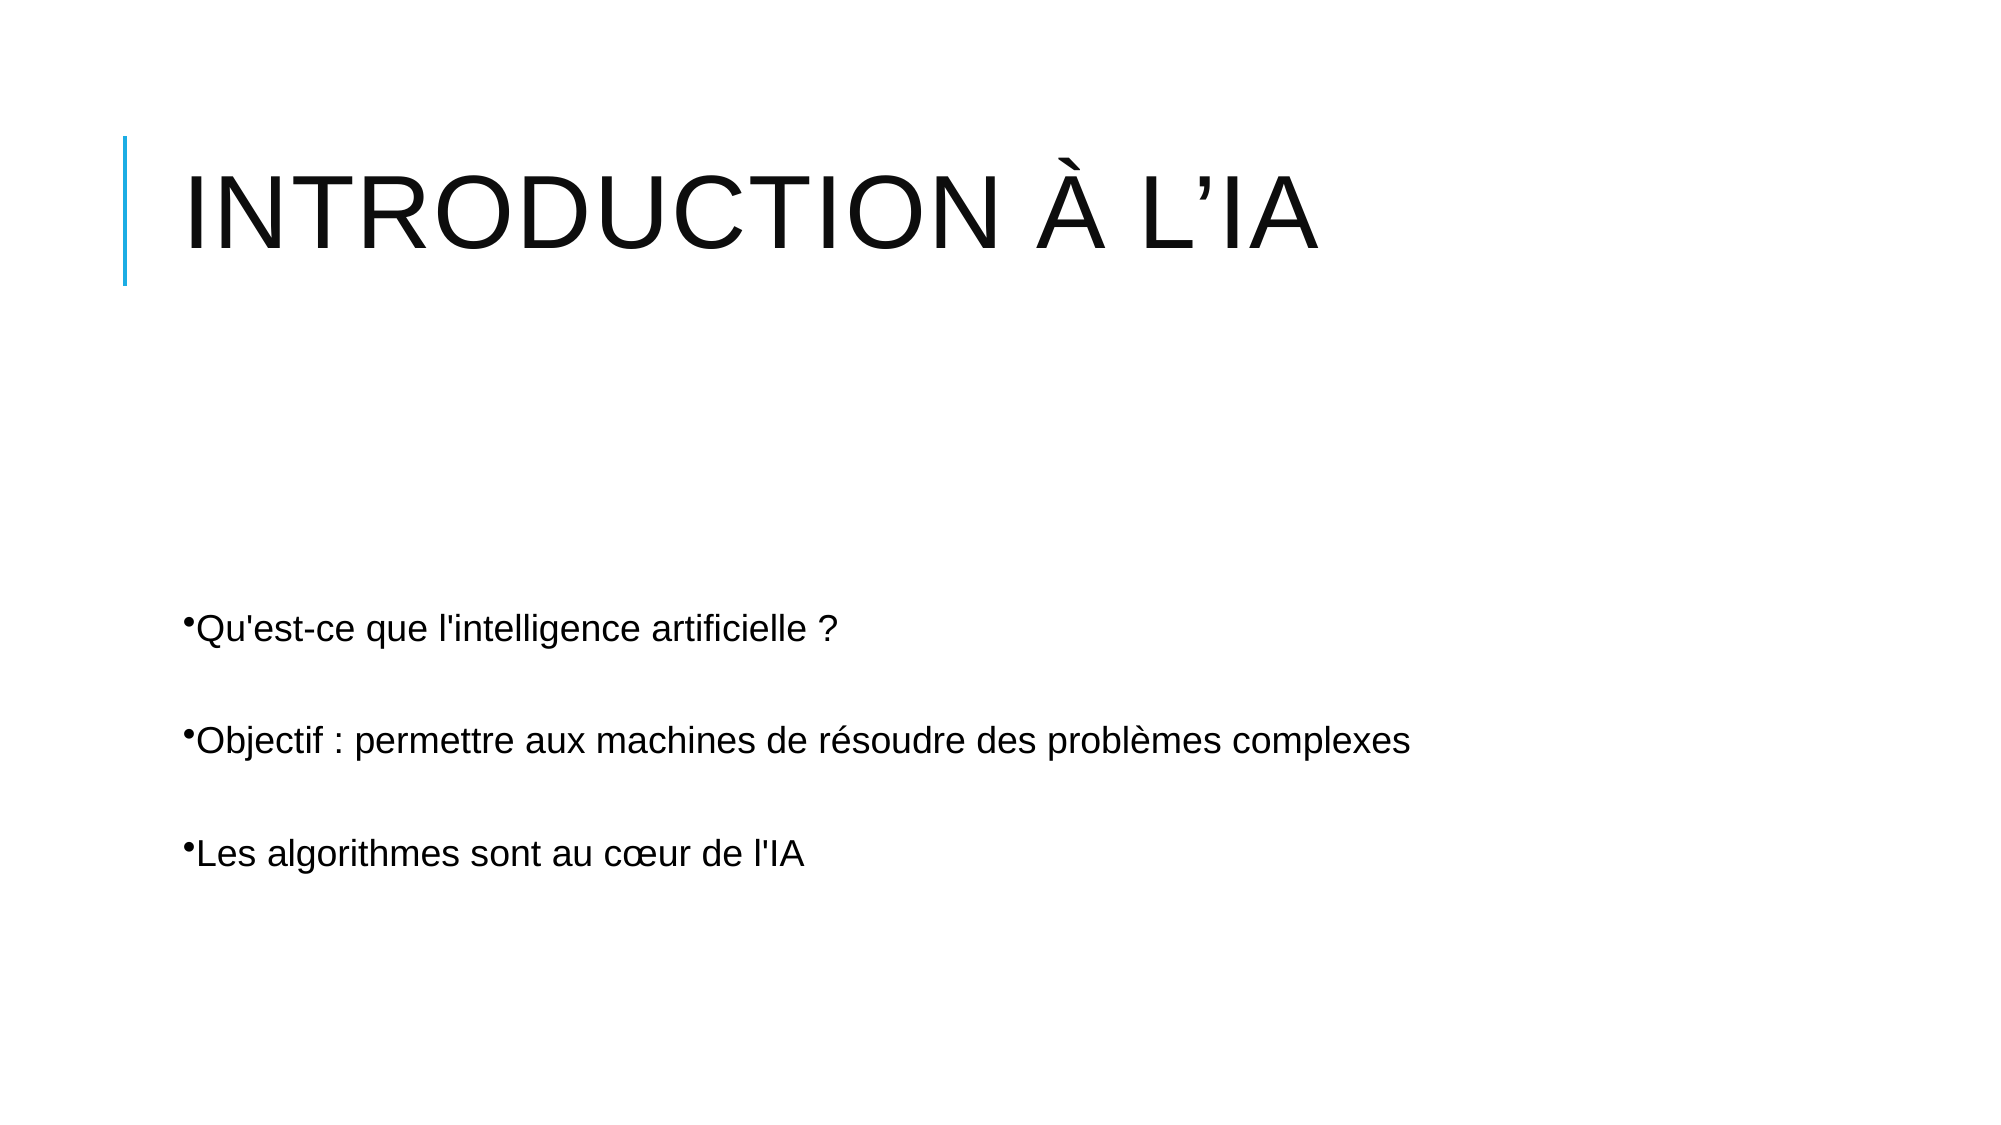

# Introduction à l’IA
Qu'est-ce que l'intelligence artificielle ?
Objectif : permettre aux machines de résoudre des problèmes complexes
Les algorithmes sont au cœur de l'IA